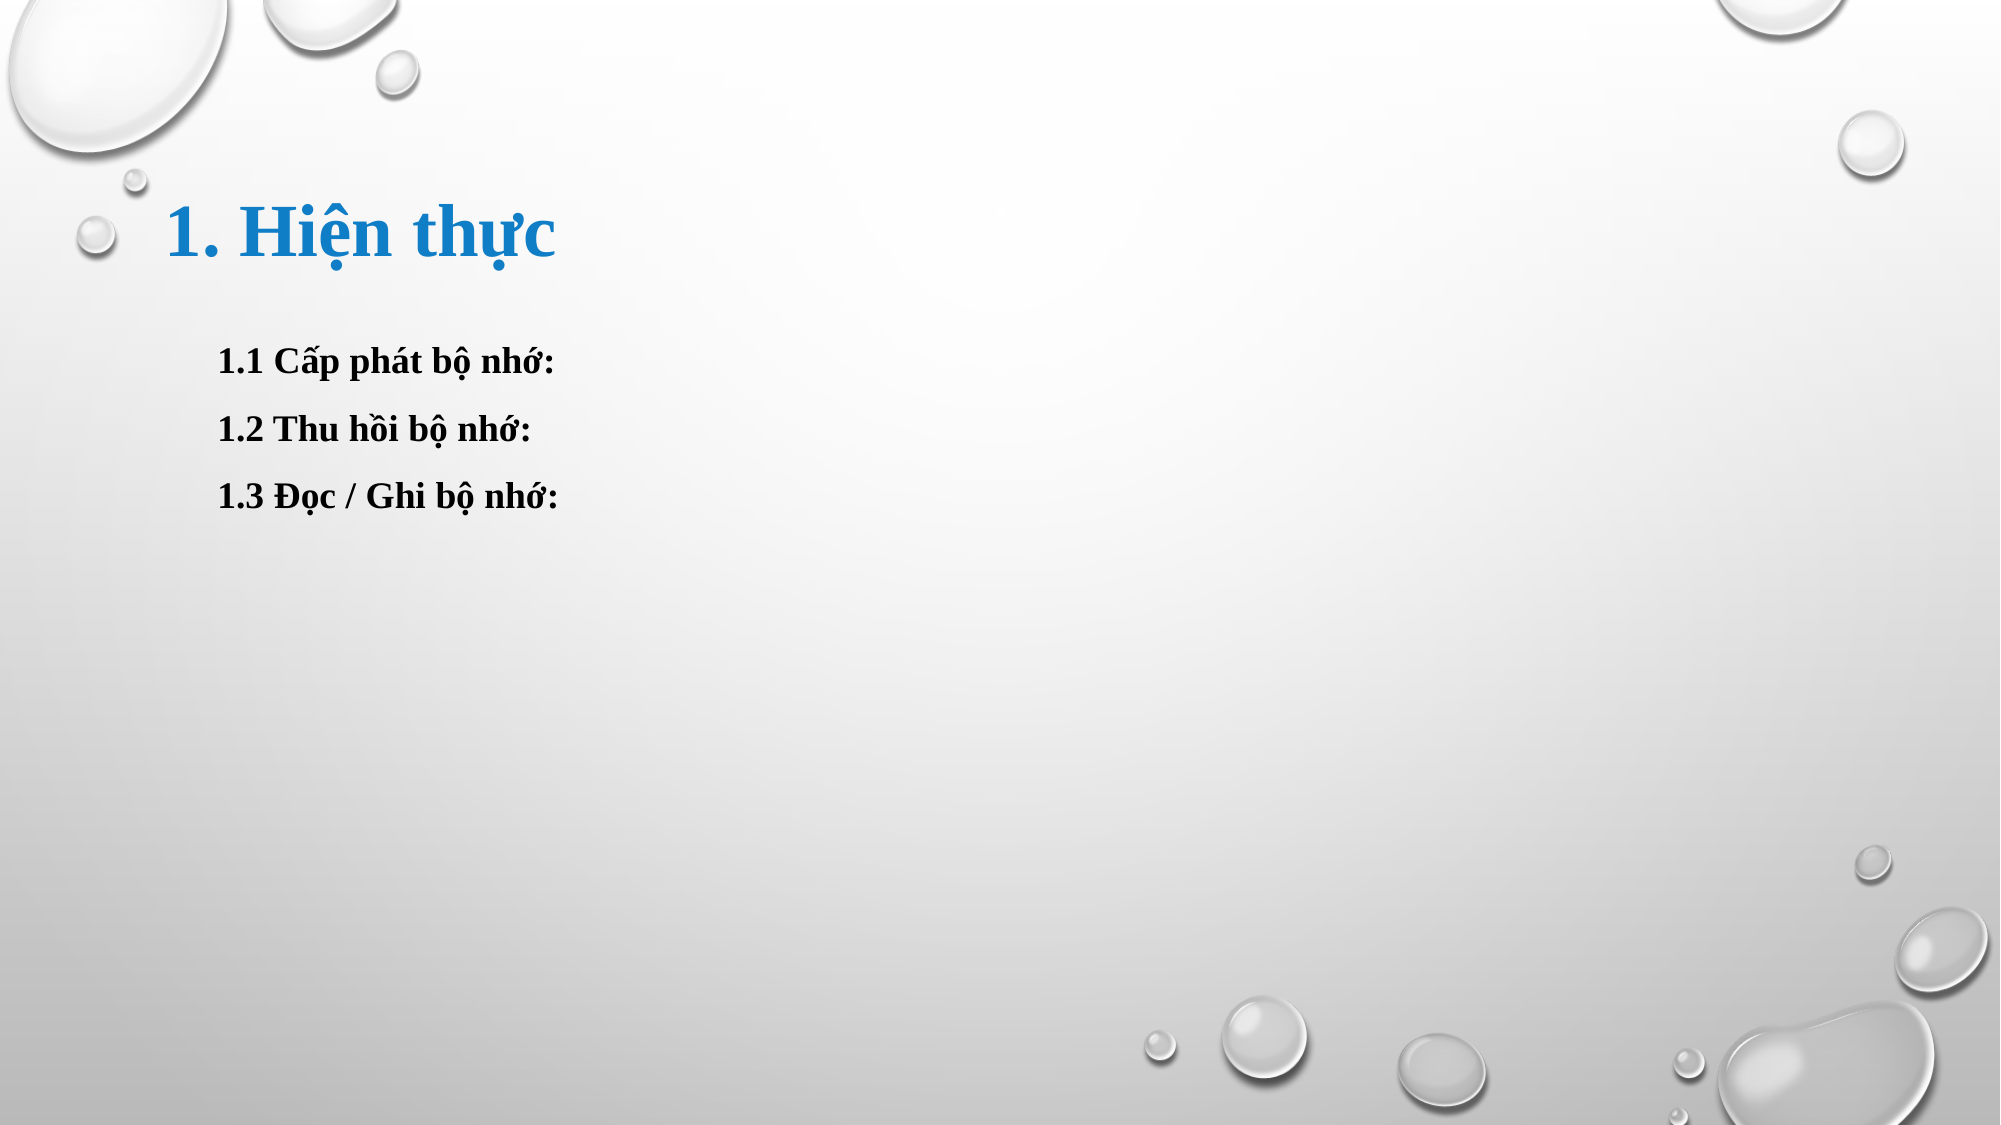

# 1. Hiện thực
1.1 Cấp phát bộ nhớ:
1.2 Thu hồi bộ nhớ:
1.3 Đọc / Ghi bộ nhớ: